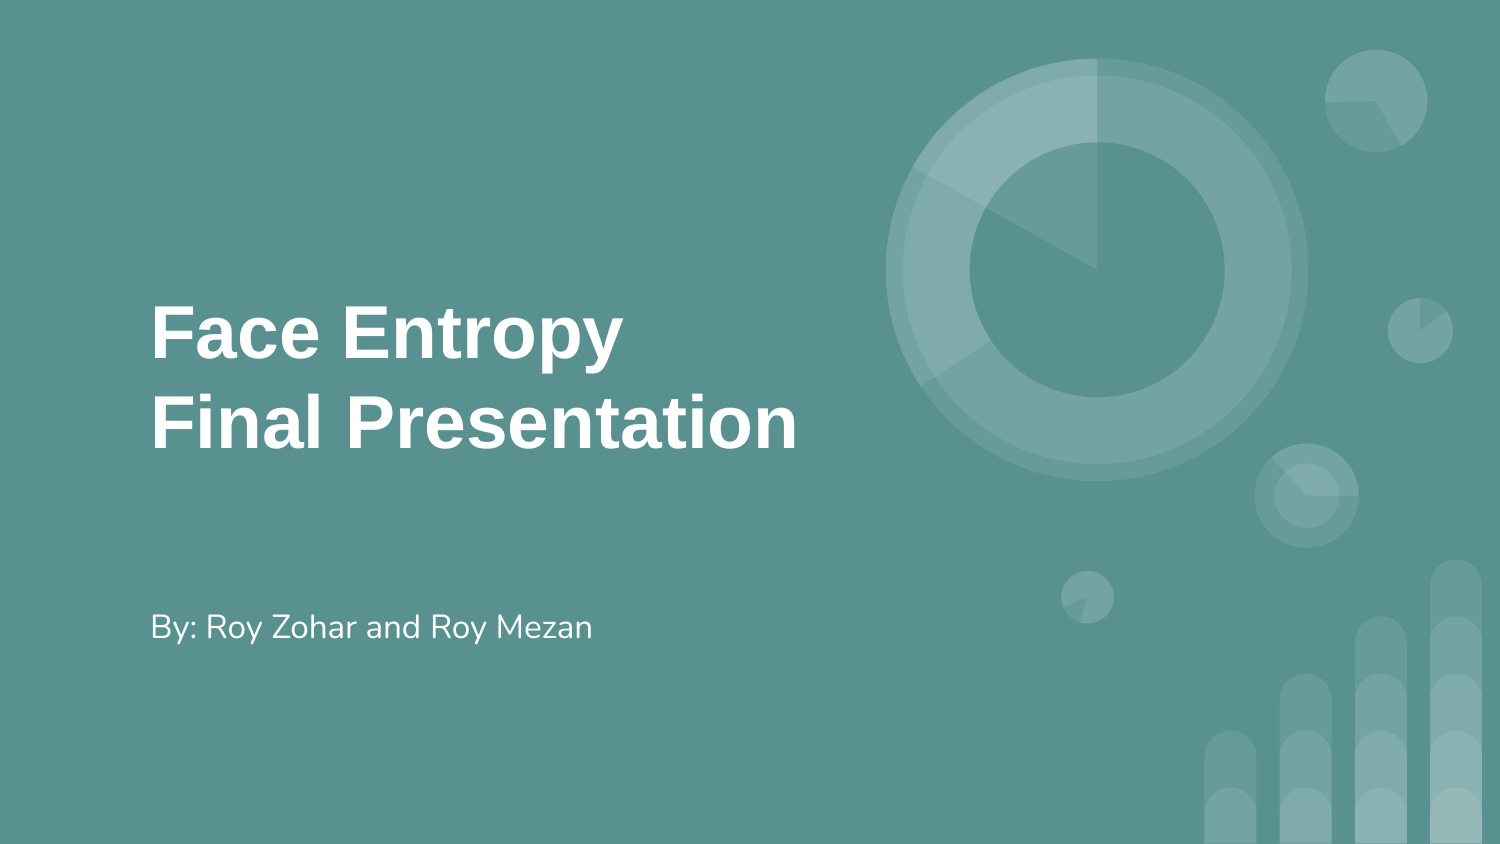

# Face Entropy Final Presentation
By: Roy Zohar and Roy Mezan